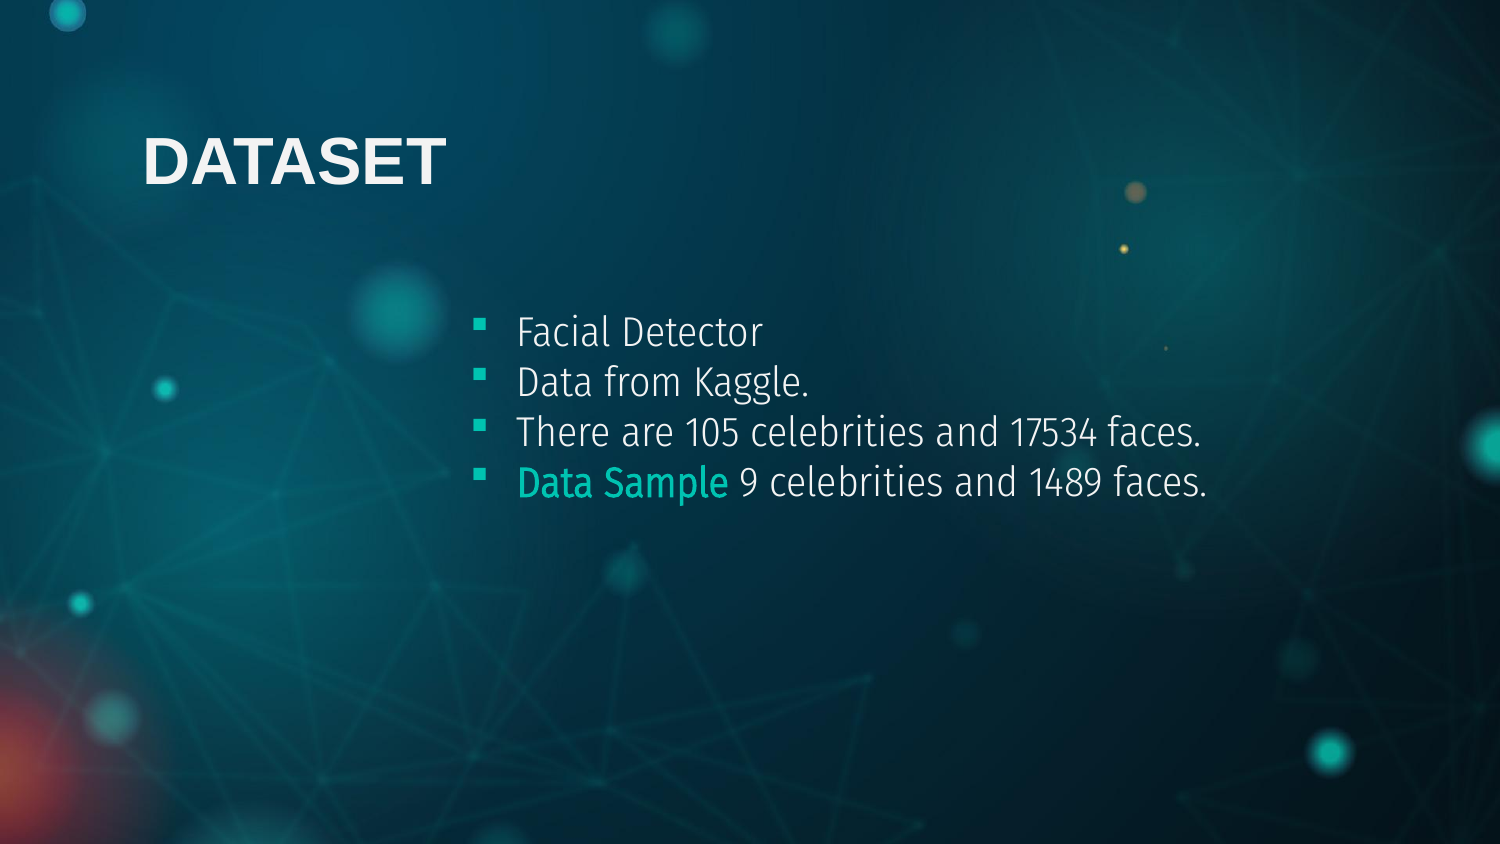

DATASET
Facial Detector
Data from Kaggle.
There are 105 celebrities and 17534 faces.
Data Sample 9 celebrities and 1489 faces.